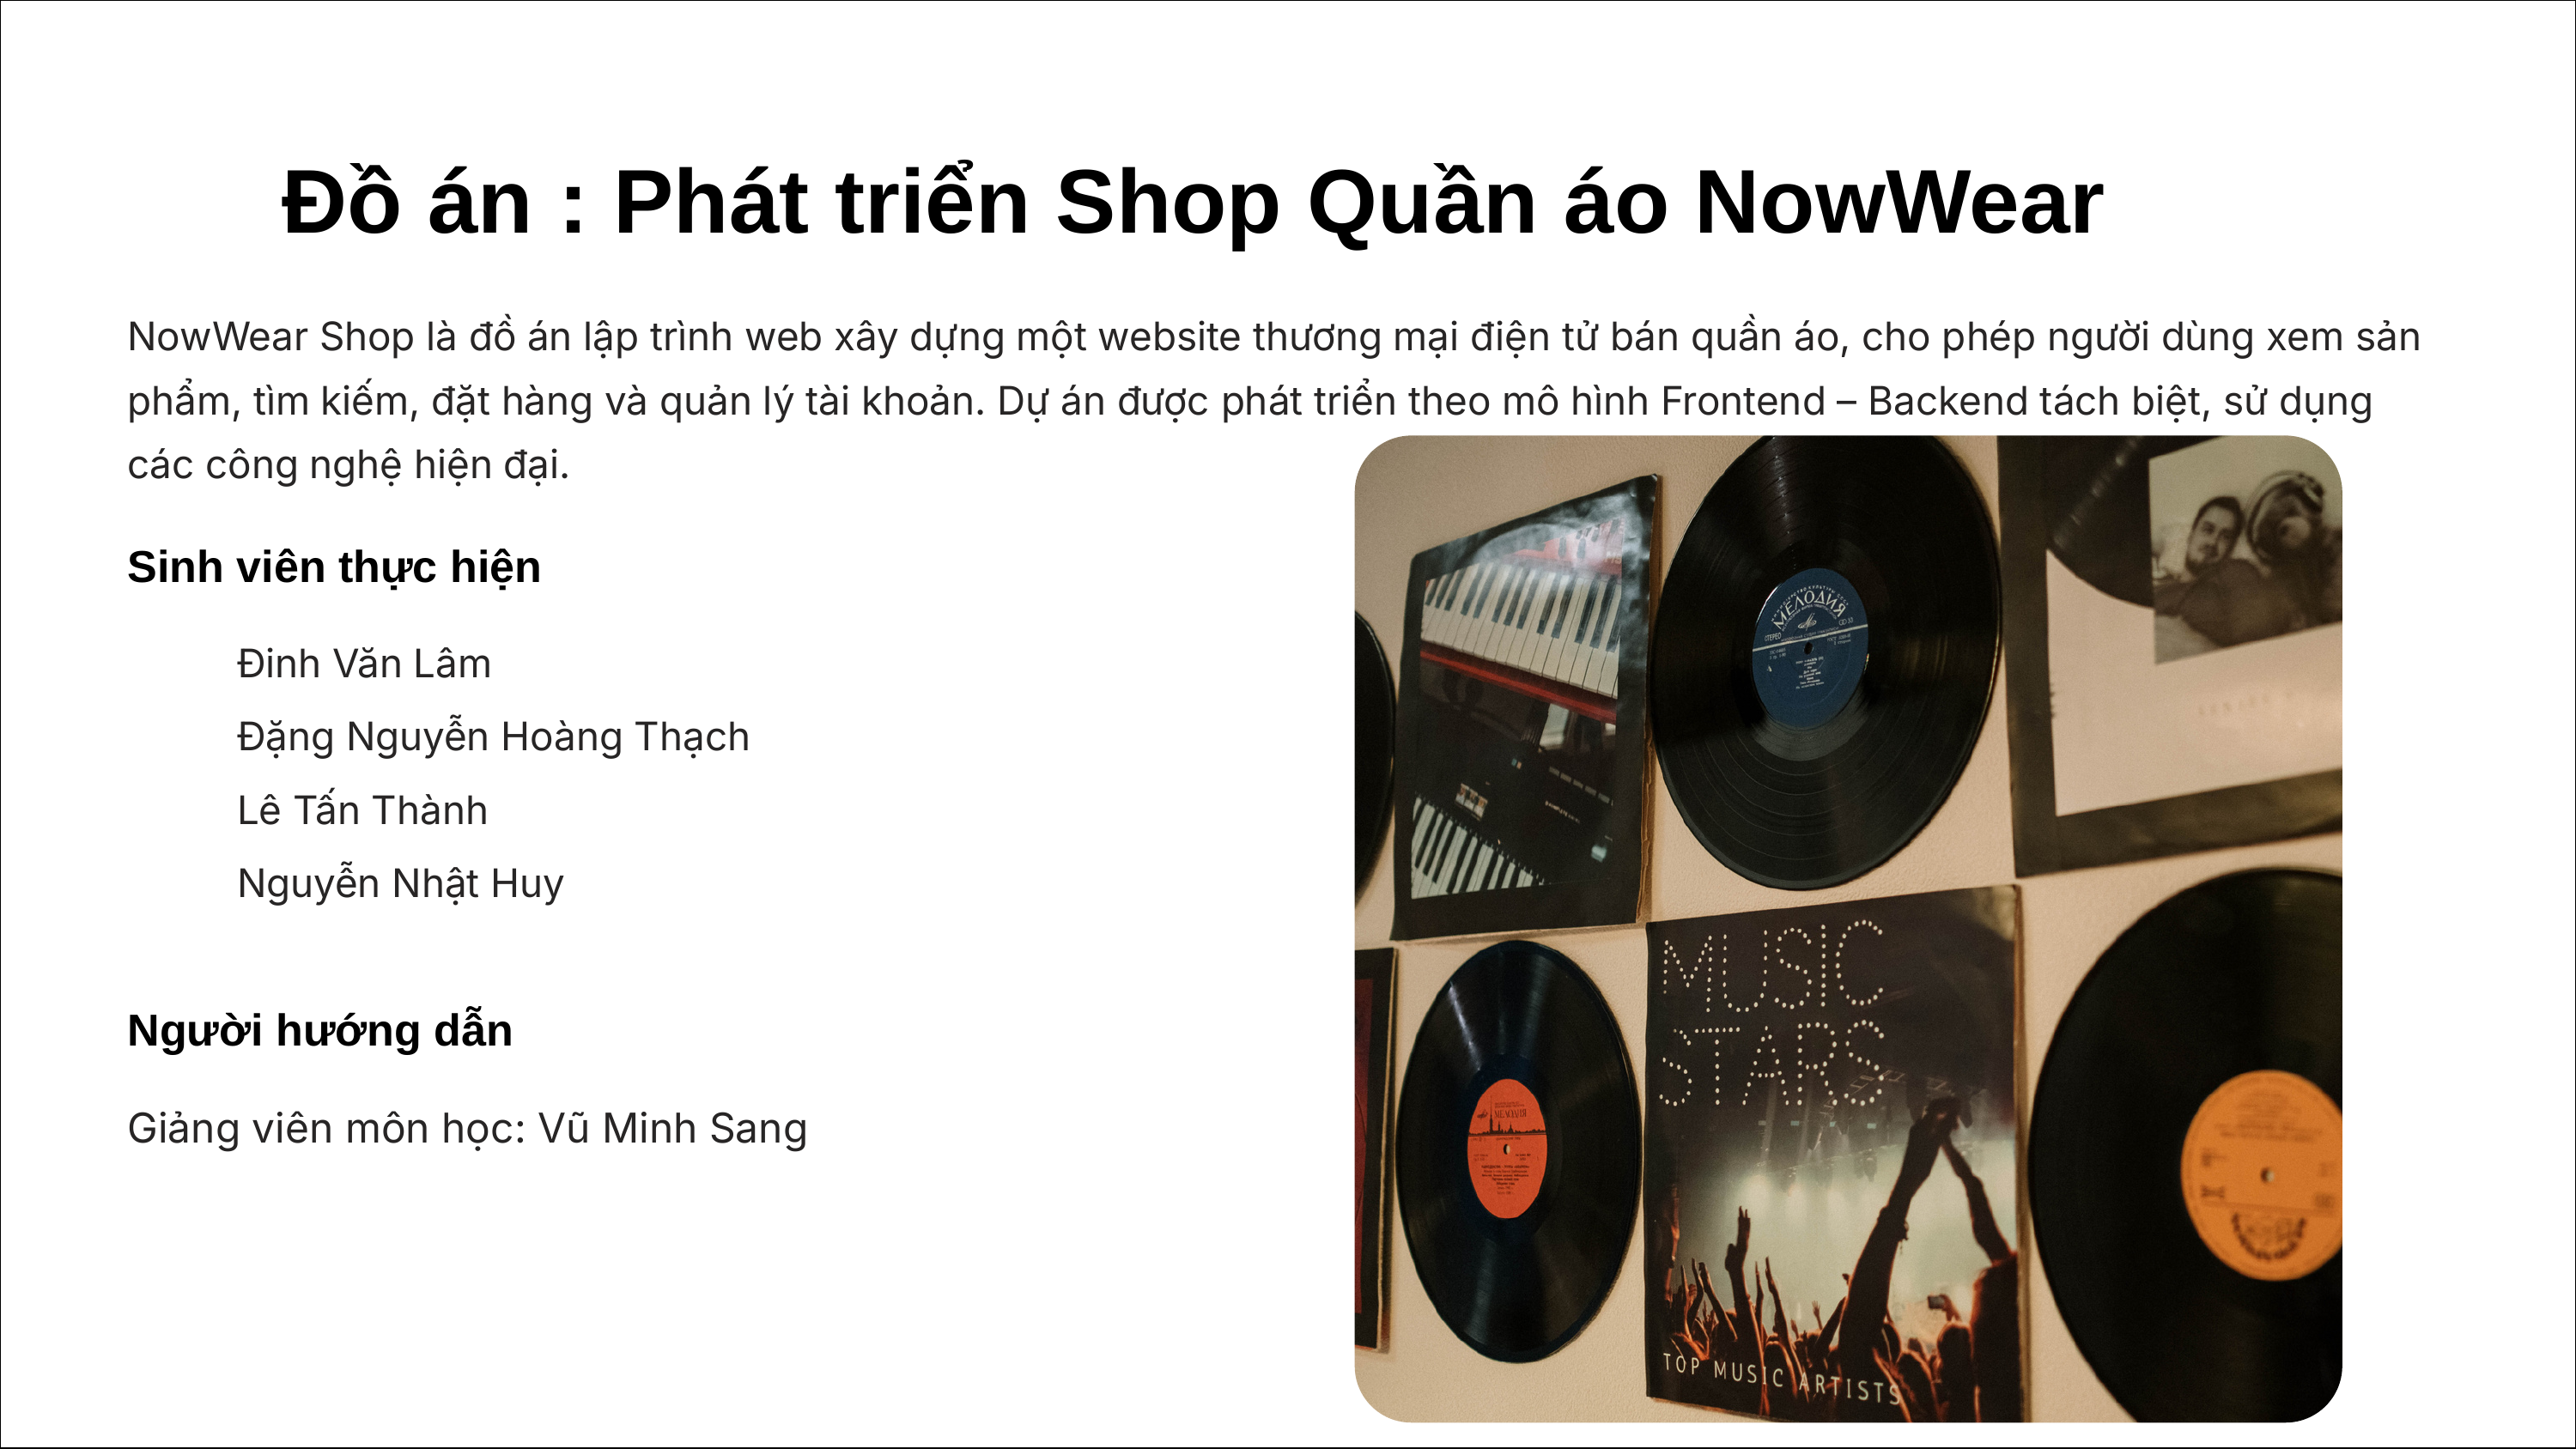

Đồ án : Phát triển Shop Quần áo NowWear
NowWear Shop là đồ án lập trình web xây dựng một website thương mại điện tử bán quần áo, cho phép người dùng xem sản phẩm, tìm kiếm, đặt hàng và quản lý tài khoản. Dự án được phát triển theo mô hình Frontend – Backend tách biệt, sử dụng các công nghệ hiện đại.

Sinh viên thực hiện
          Đinh Văn Lâm
          Đặng Nguyễn Hoàng Thạch
          Lê Tấn Thành
          Nguyễn Nhật Huy
Người hướng dẫn
Giảng viên môn học: Vũ Minh Sang